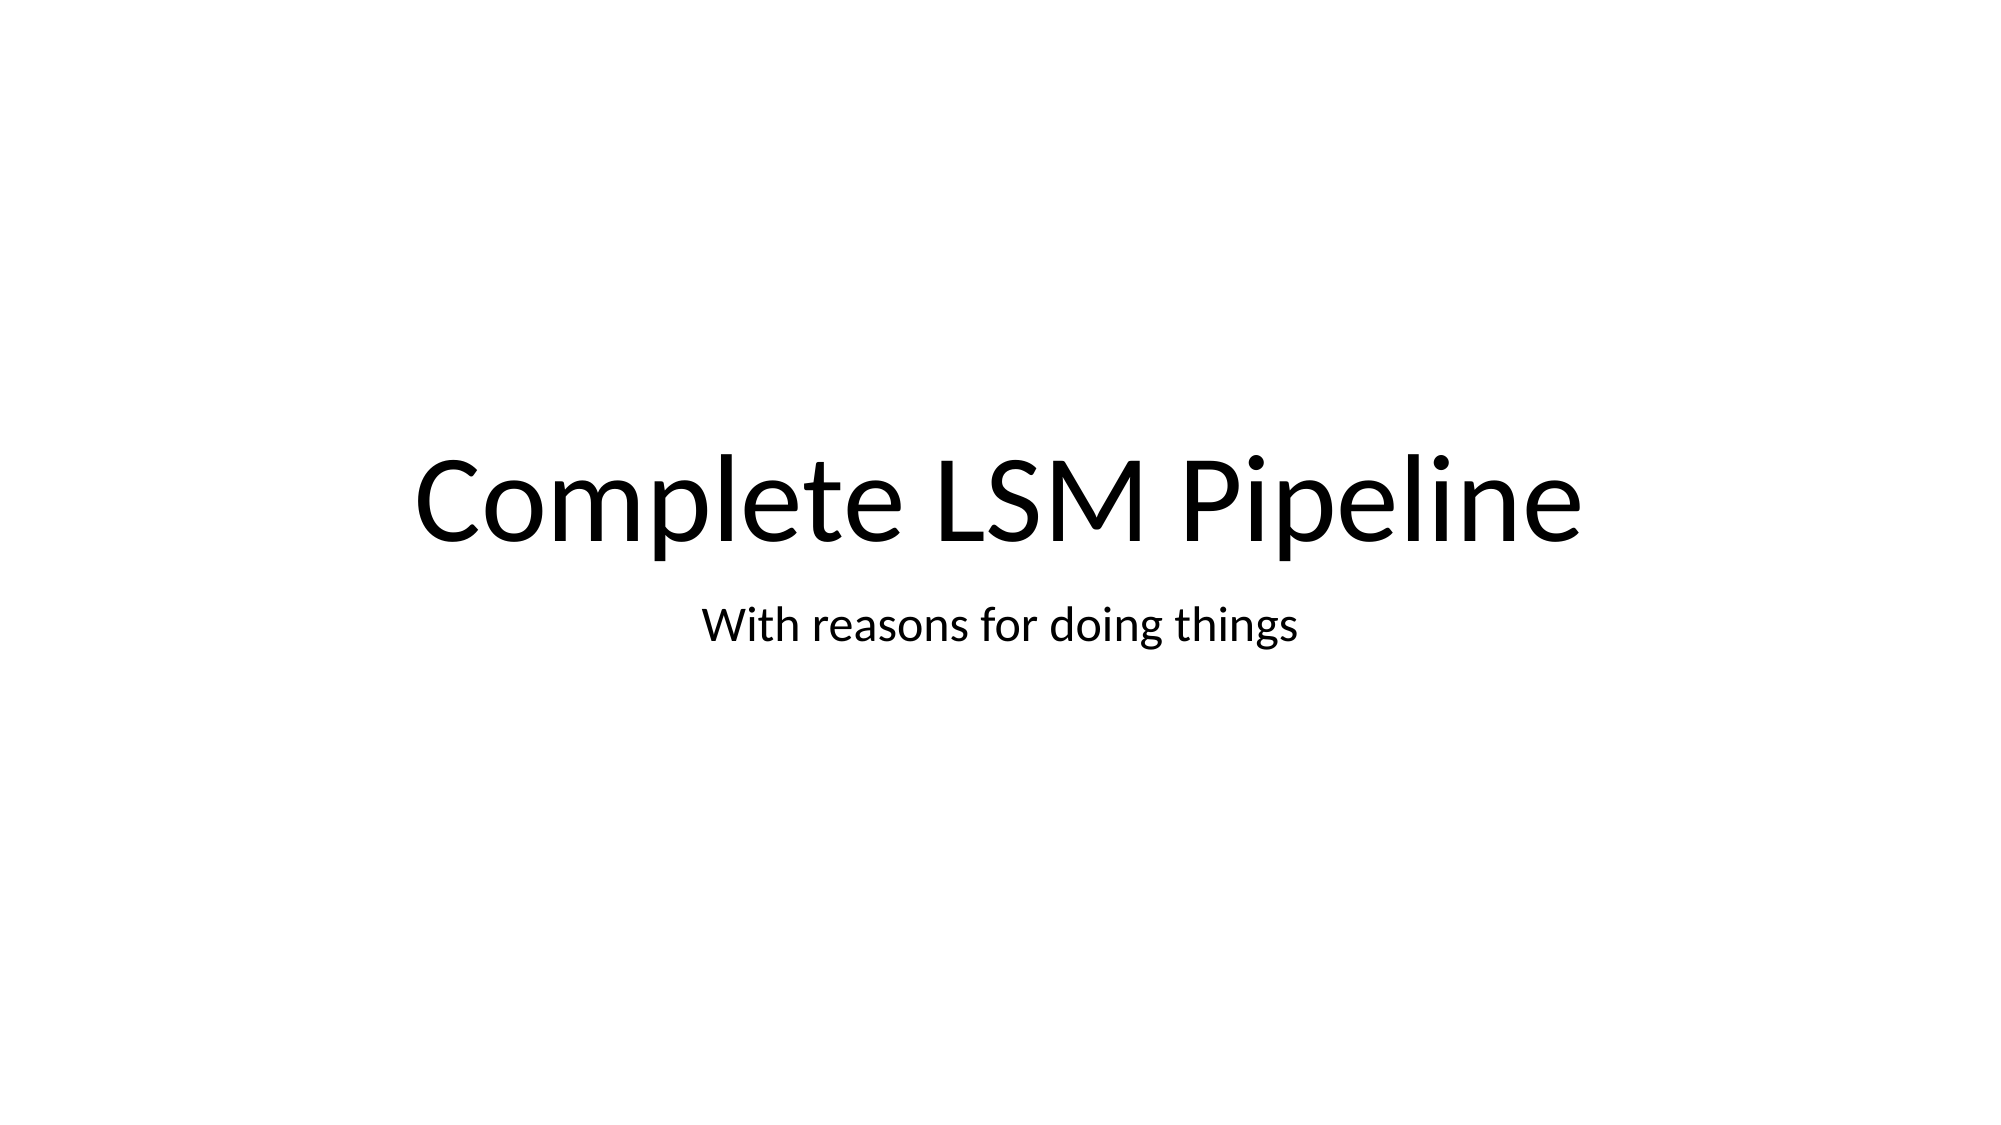

# Complete LSM Pipeline
With reasons for doing things